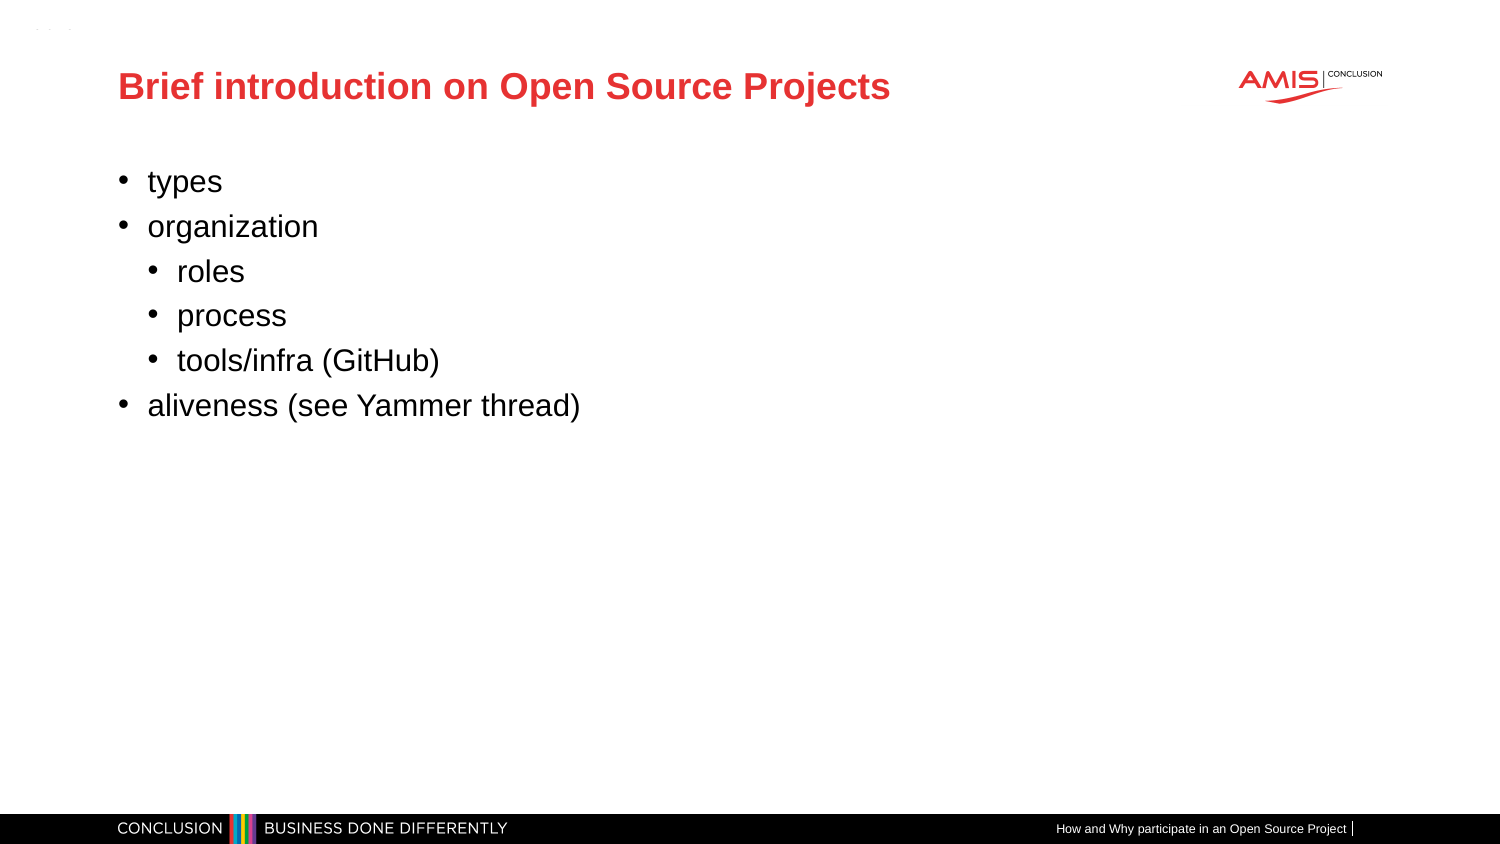

# Brief introduction on Open Source Projects
types
organization
roles
process
tools/infra (GitHub)
aliveness (see Yammer thread)
How and Why participate in an Open Source Project